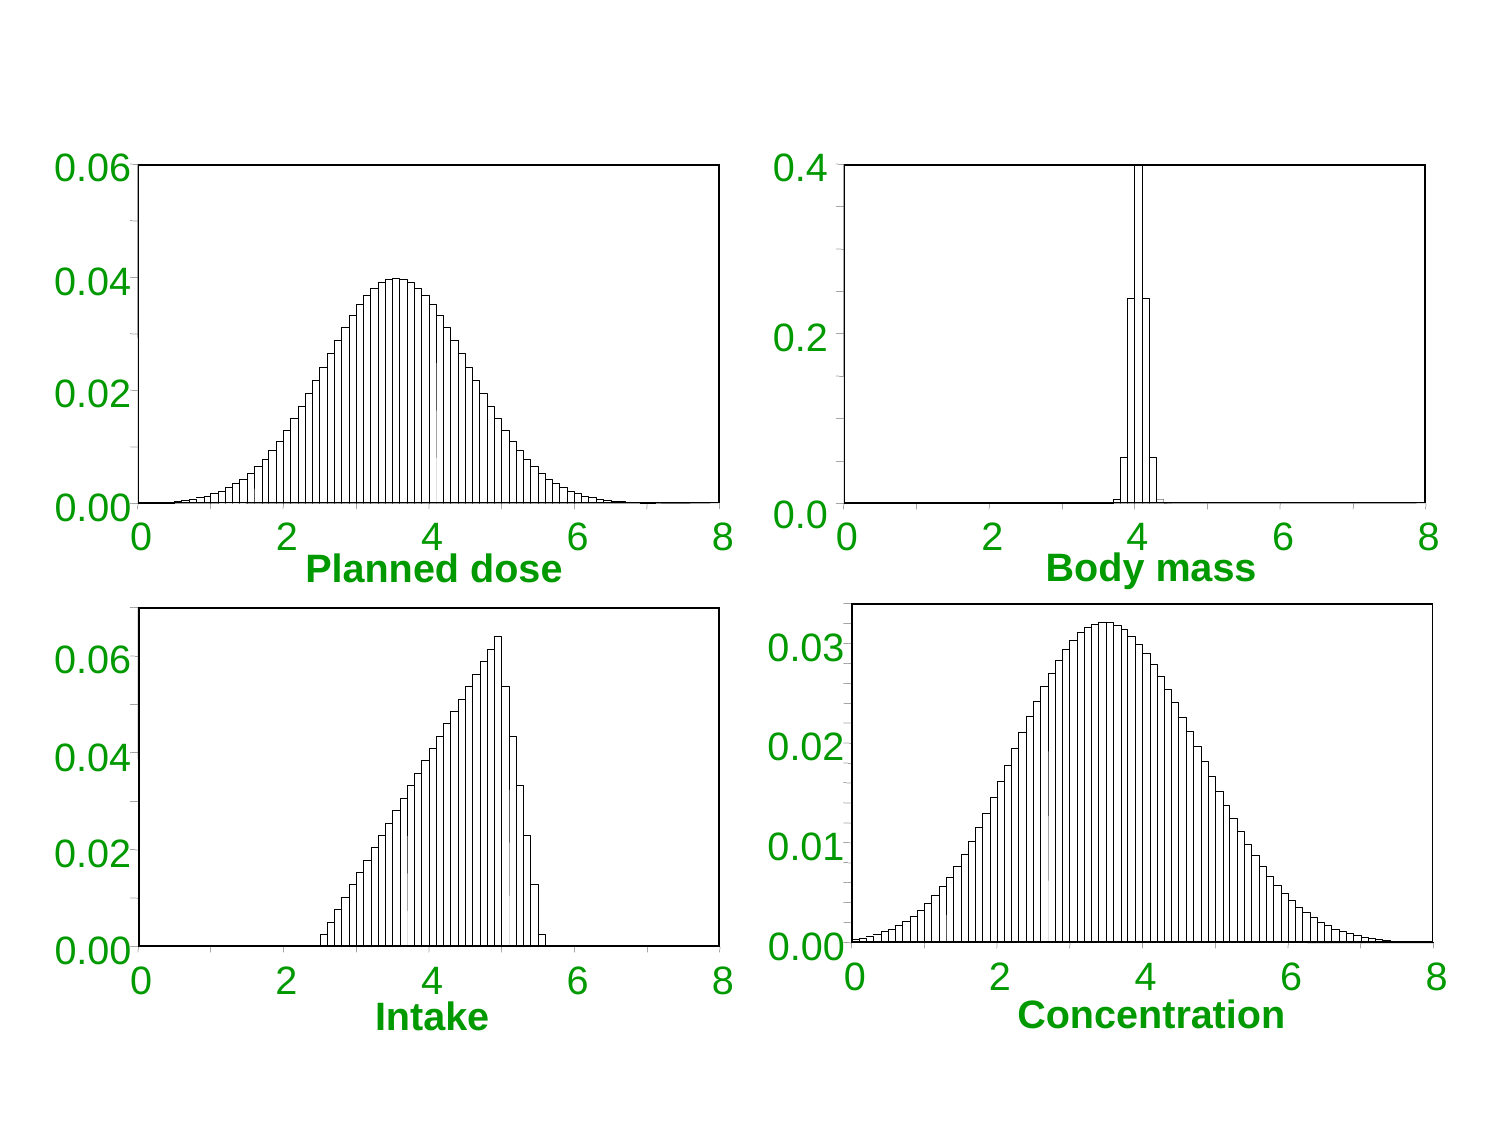

0.06
0.4

0.04

0.2

0.02

0.00
0.0

0
2
4
6
8
0
2
4
6
8
Body mass
Planned dose

0.03

0.06

0.02

0.04

0.01

0.02

0.00

0.00

0
2
4
6
8
0
2
4
6
8
Concentration
Intake